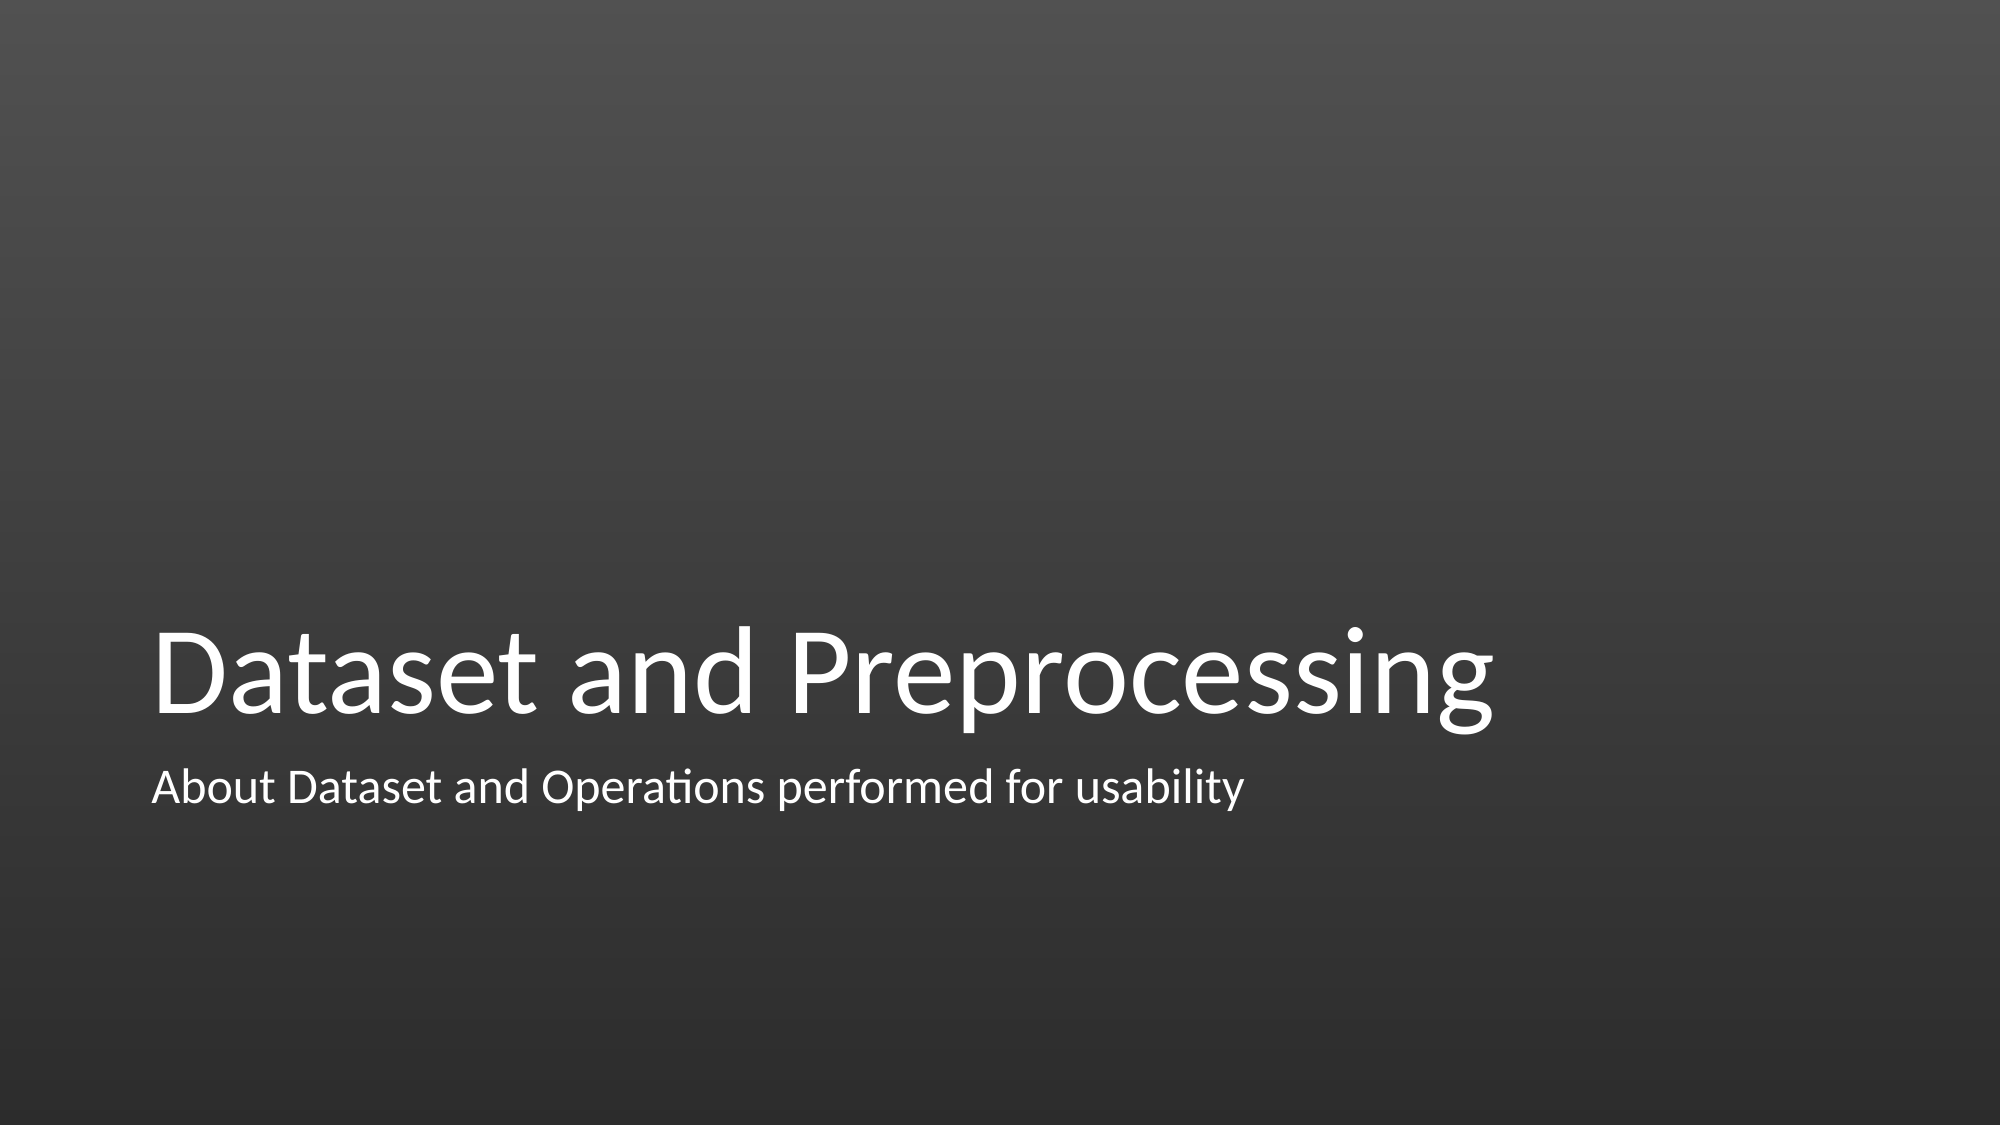

# Dataset and Preprocessing
About Dataset and Operations performed for usability